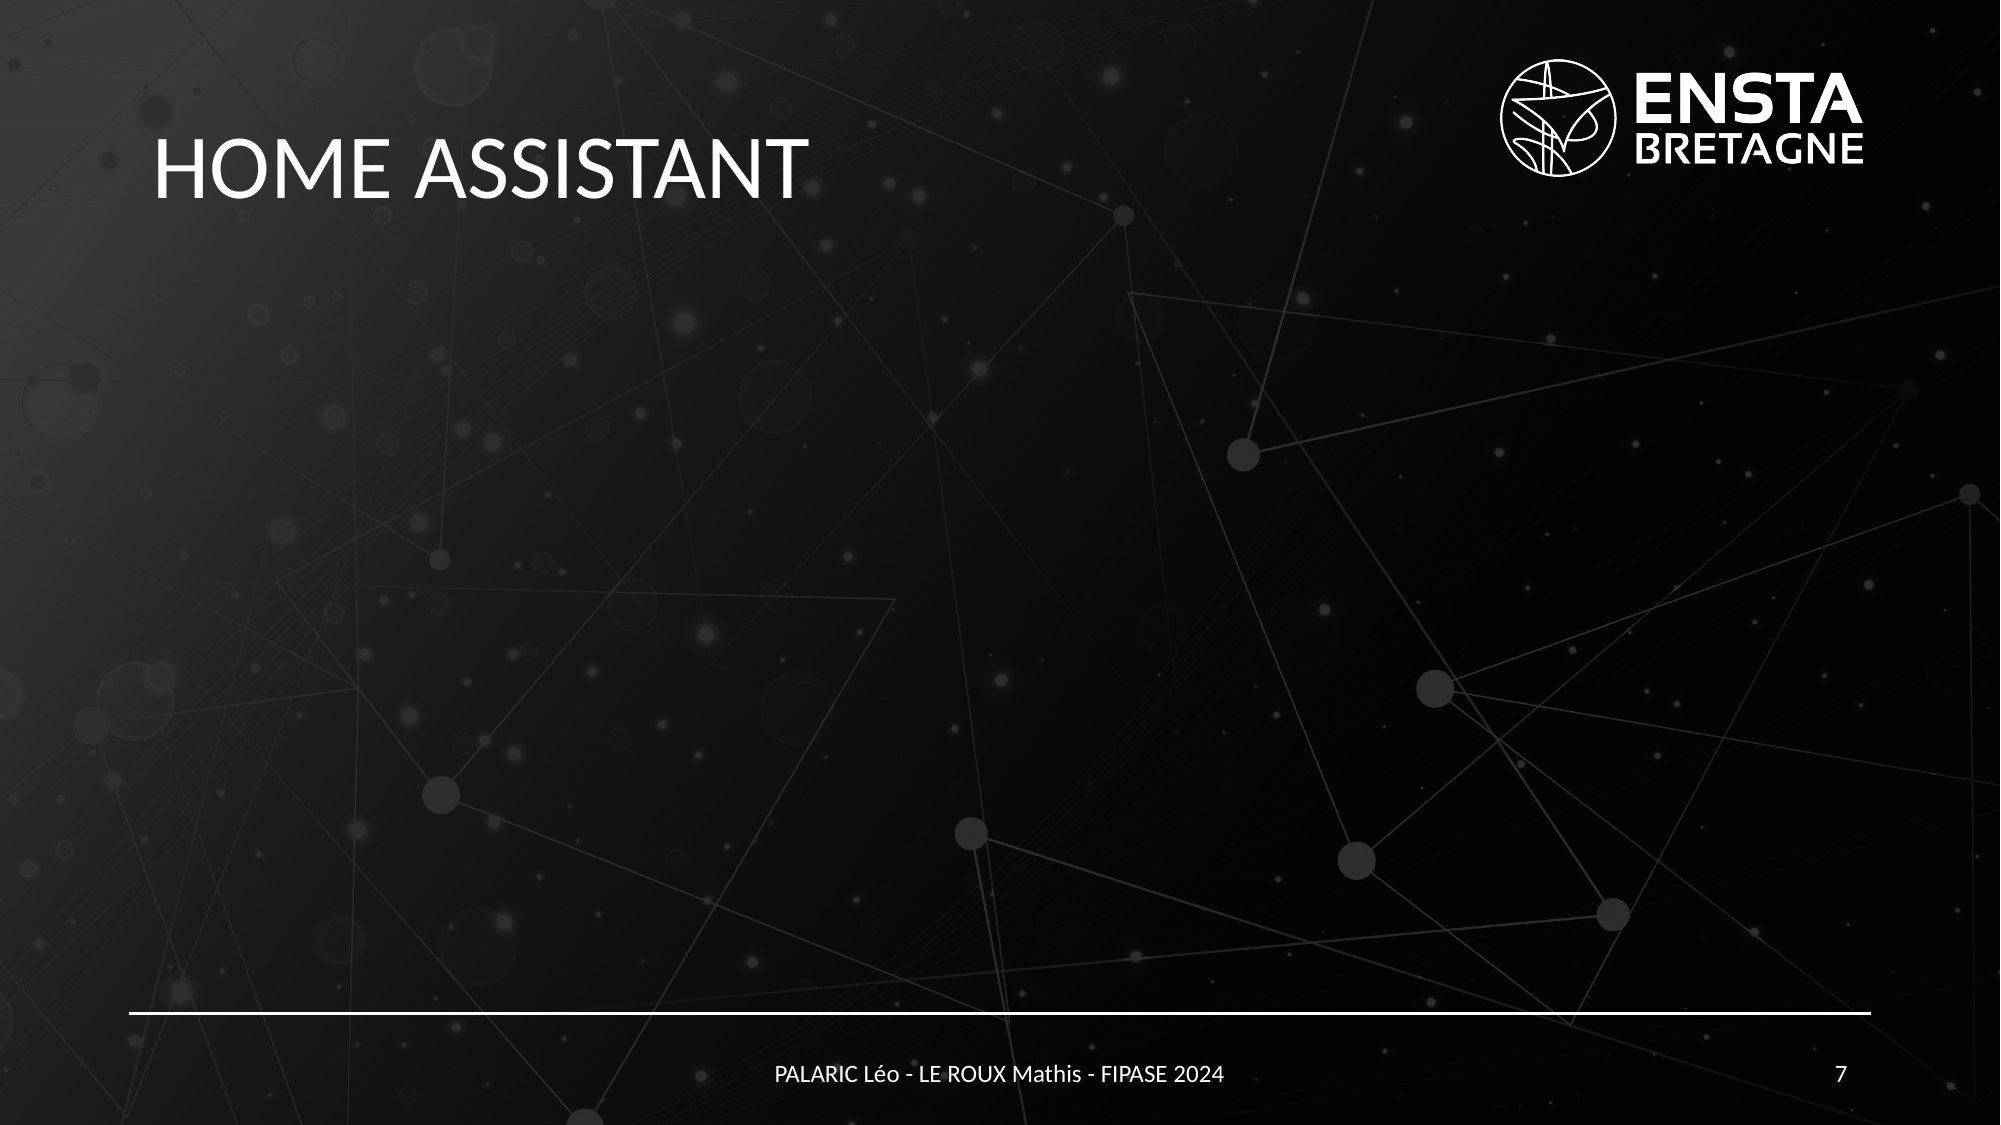

# HOME ASSISTANT

PALARIC Léo - LE ROUX Mathis - FIPASE 2024
7